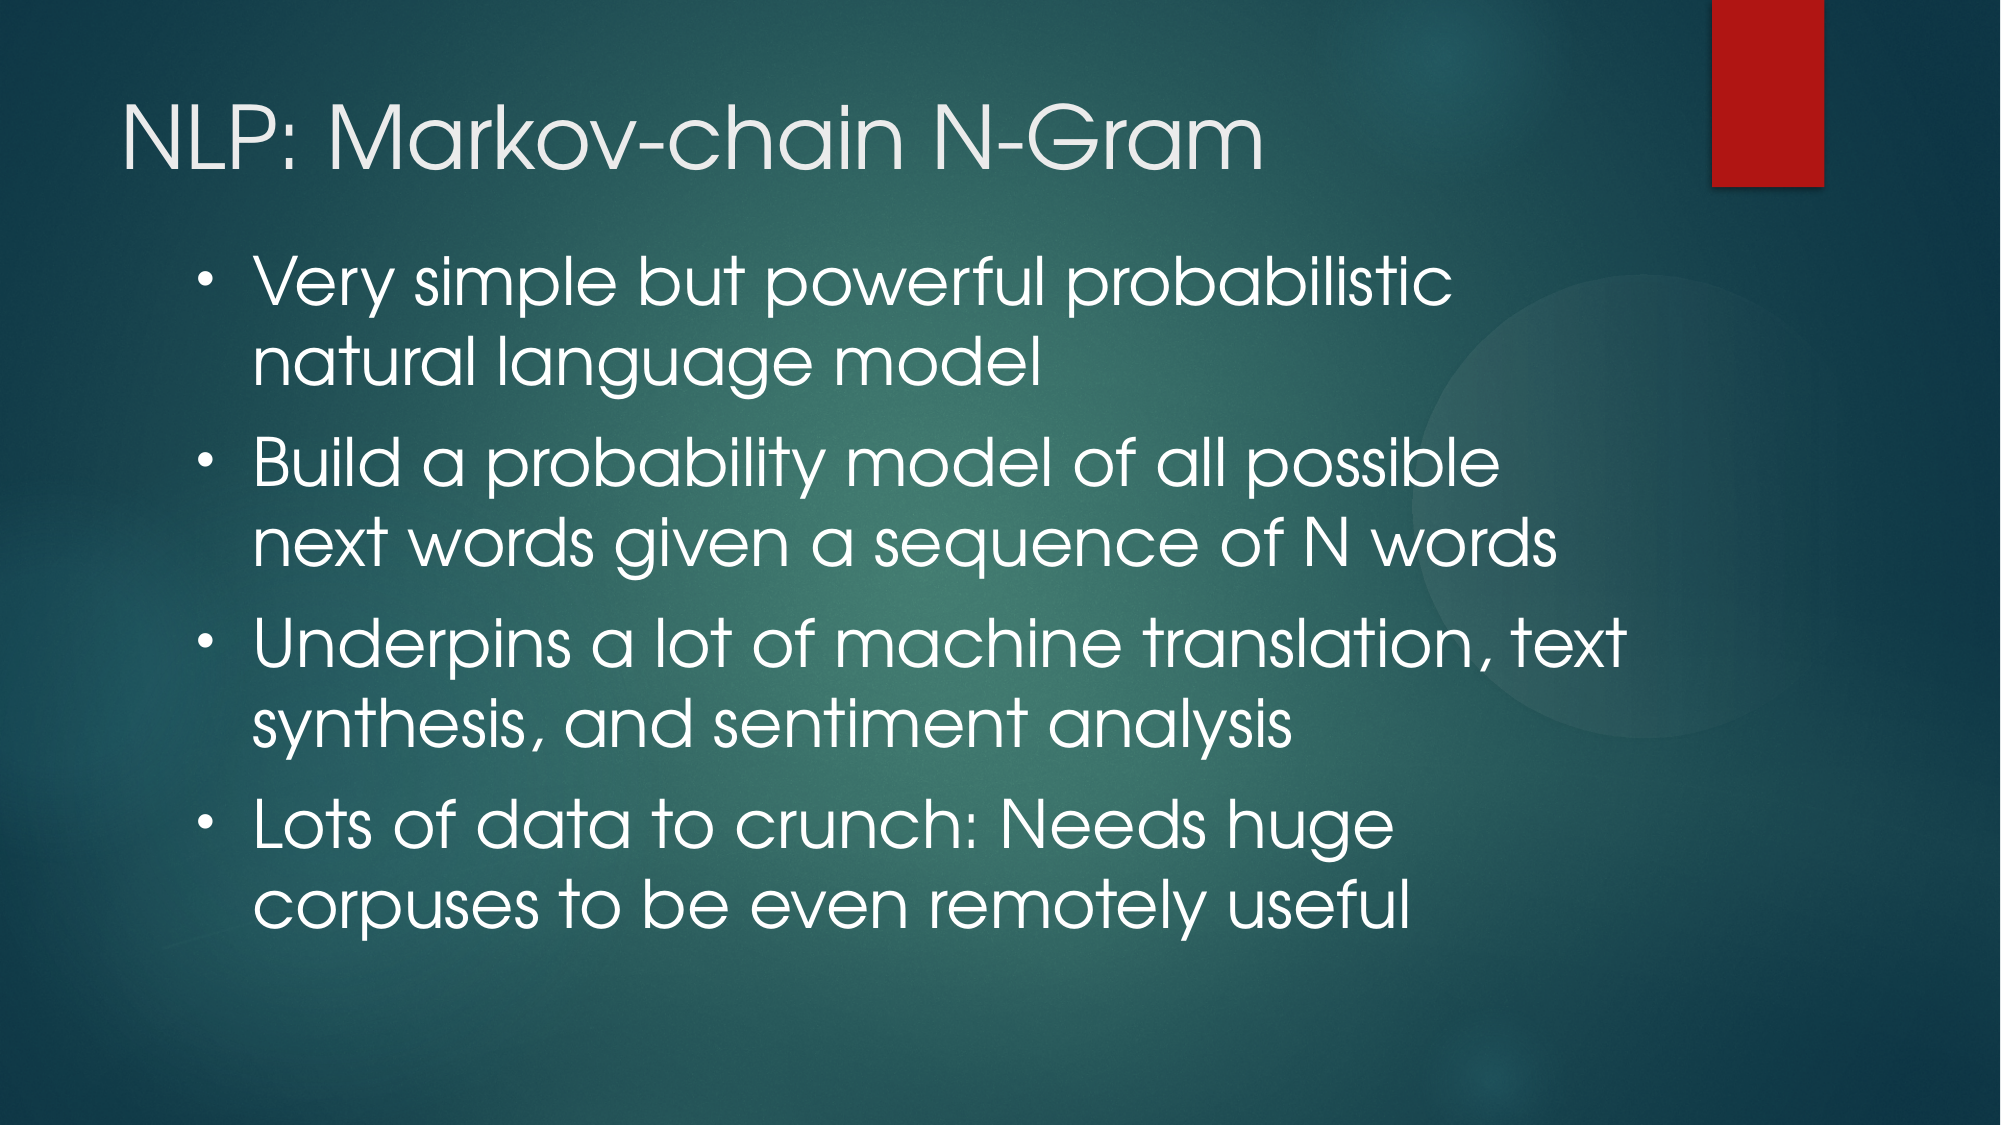

NLP: Markov-chain N-Gram
Very simple but powerful probabilistic natural language model
Build a probability model of all possible next words given a sequence of N words
Underpins a lot of machine translation, text synthesis, and sentiment analysis
Lots of data to crunch: Needs huge corpuses to be even remotely useful